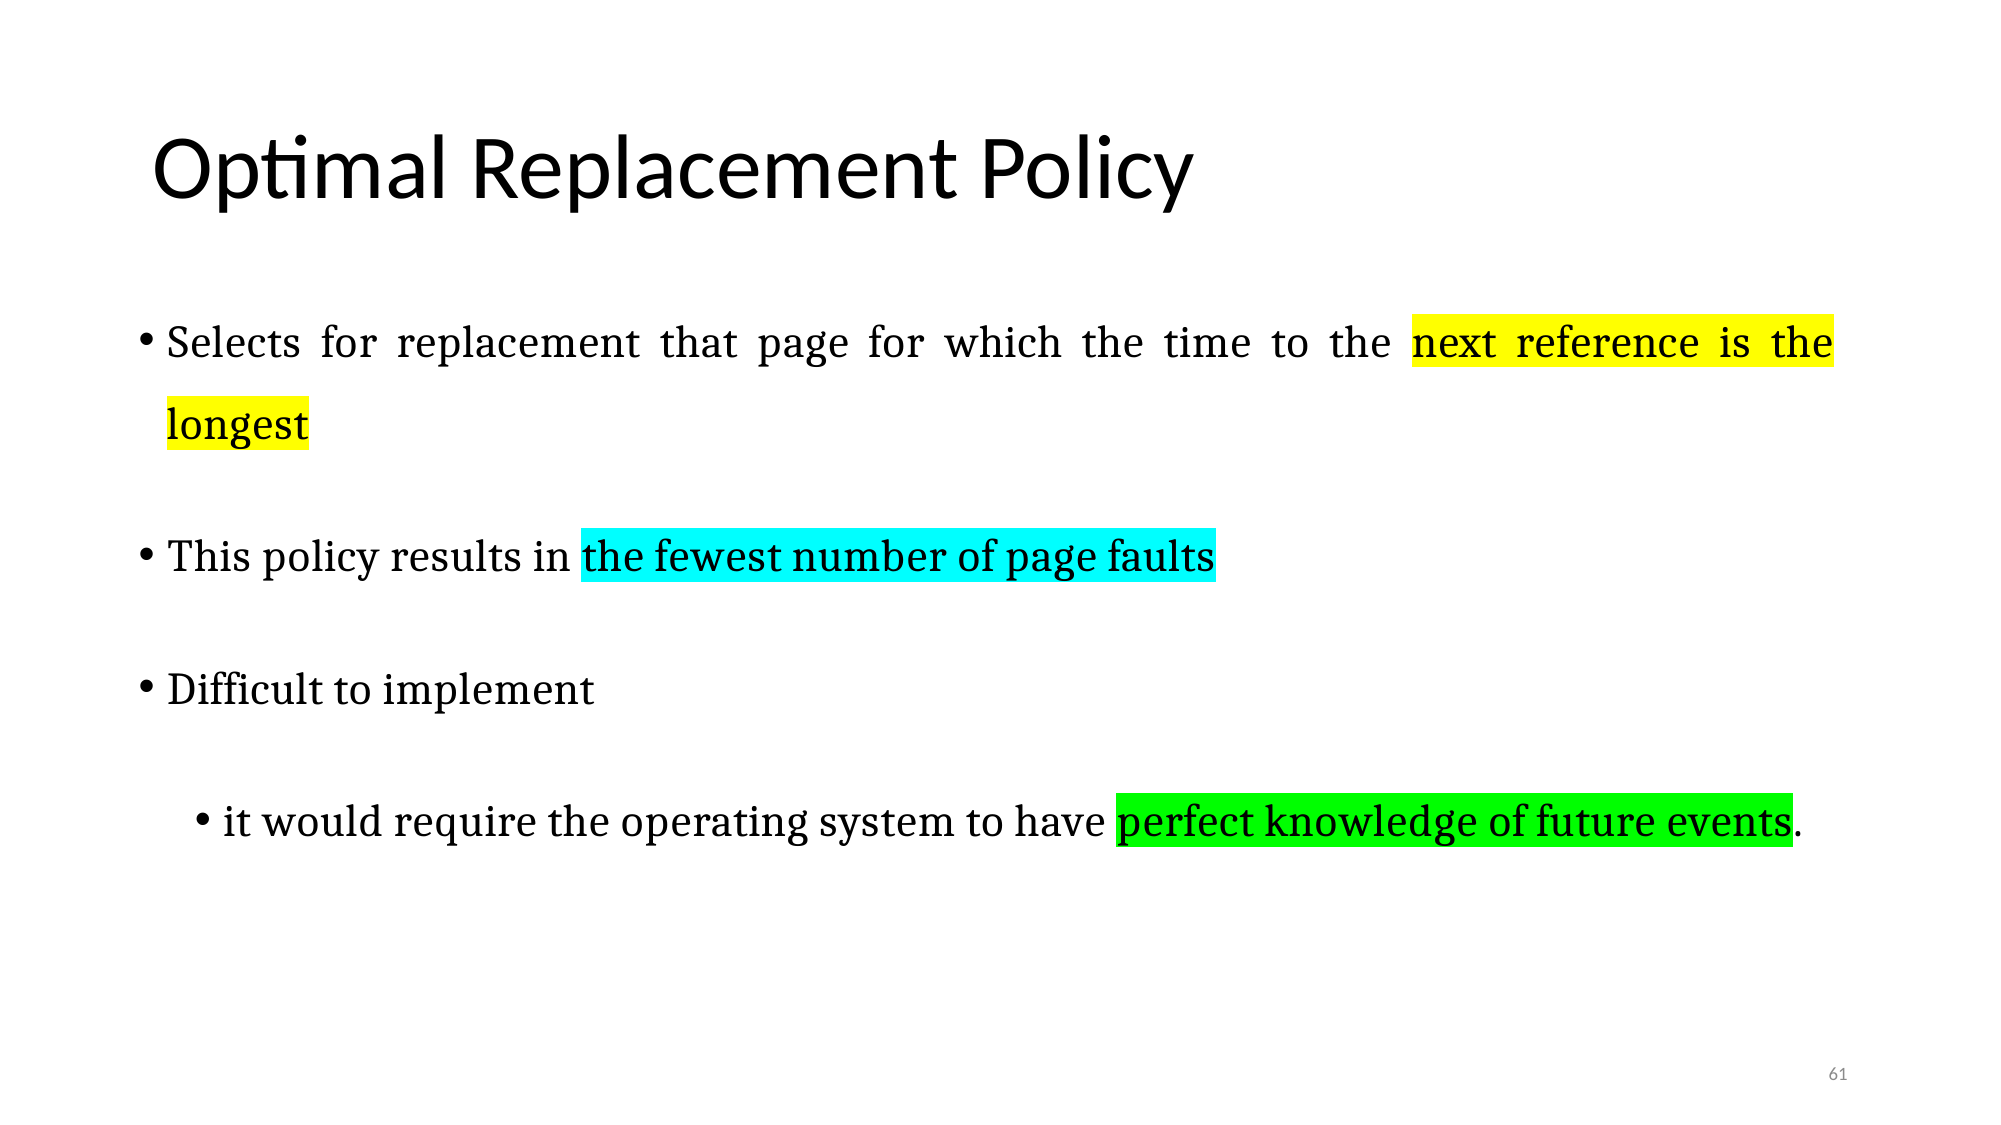

# Optimal Replacement Policy
Selects for replacement that page for which the time to the next reference is the longest
This policy results in the fewest number of page faults
Difficult to implement
it would require the operating system to have perfect knowledge of future events.
61